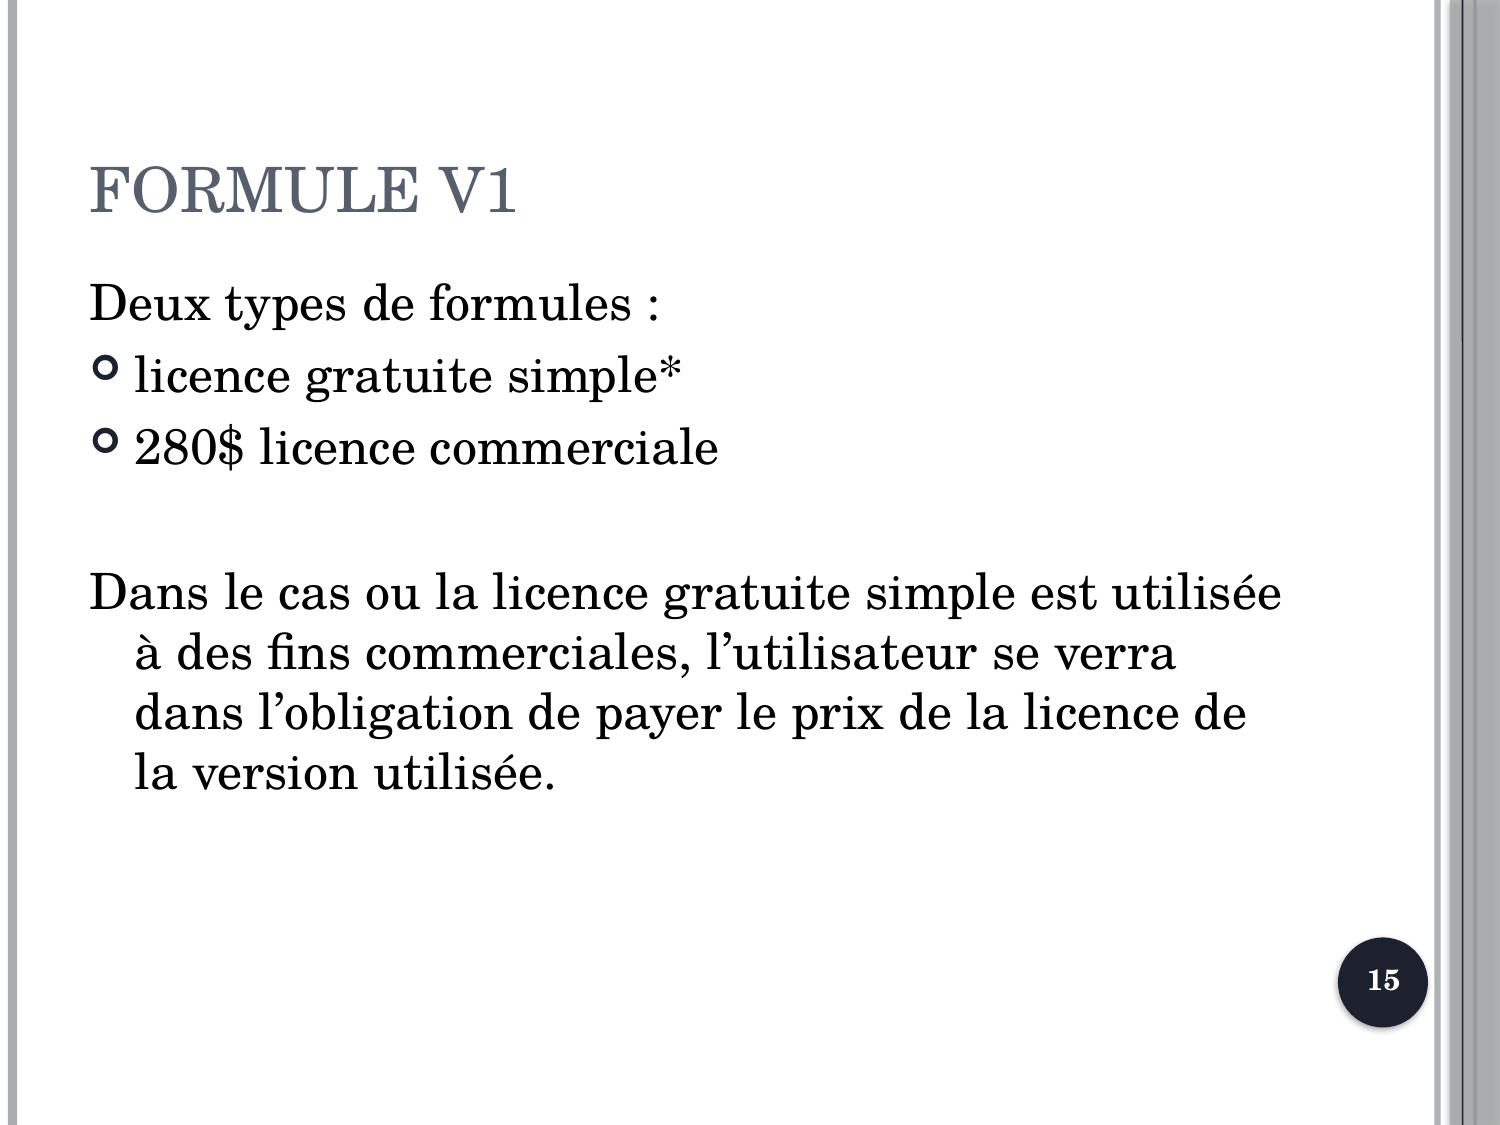

# Formule V1
Deux types de formules :
licence gratuite simple*
280$ licence commerciale

Dans le cas ou la licence gratuite simple est utilisée à des fins commerciales, l’utilisateur se verra dans l’obligation de payer le prix de la licence de la version utilisée.

15